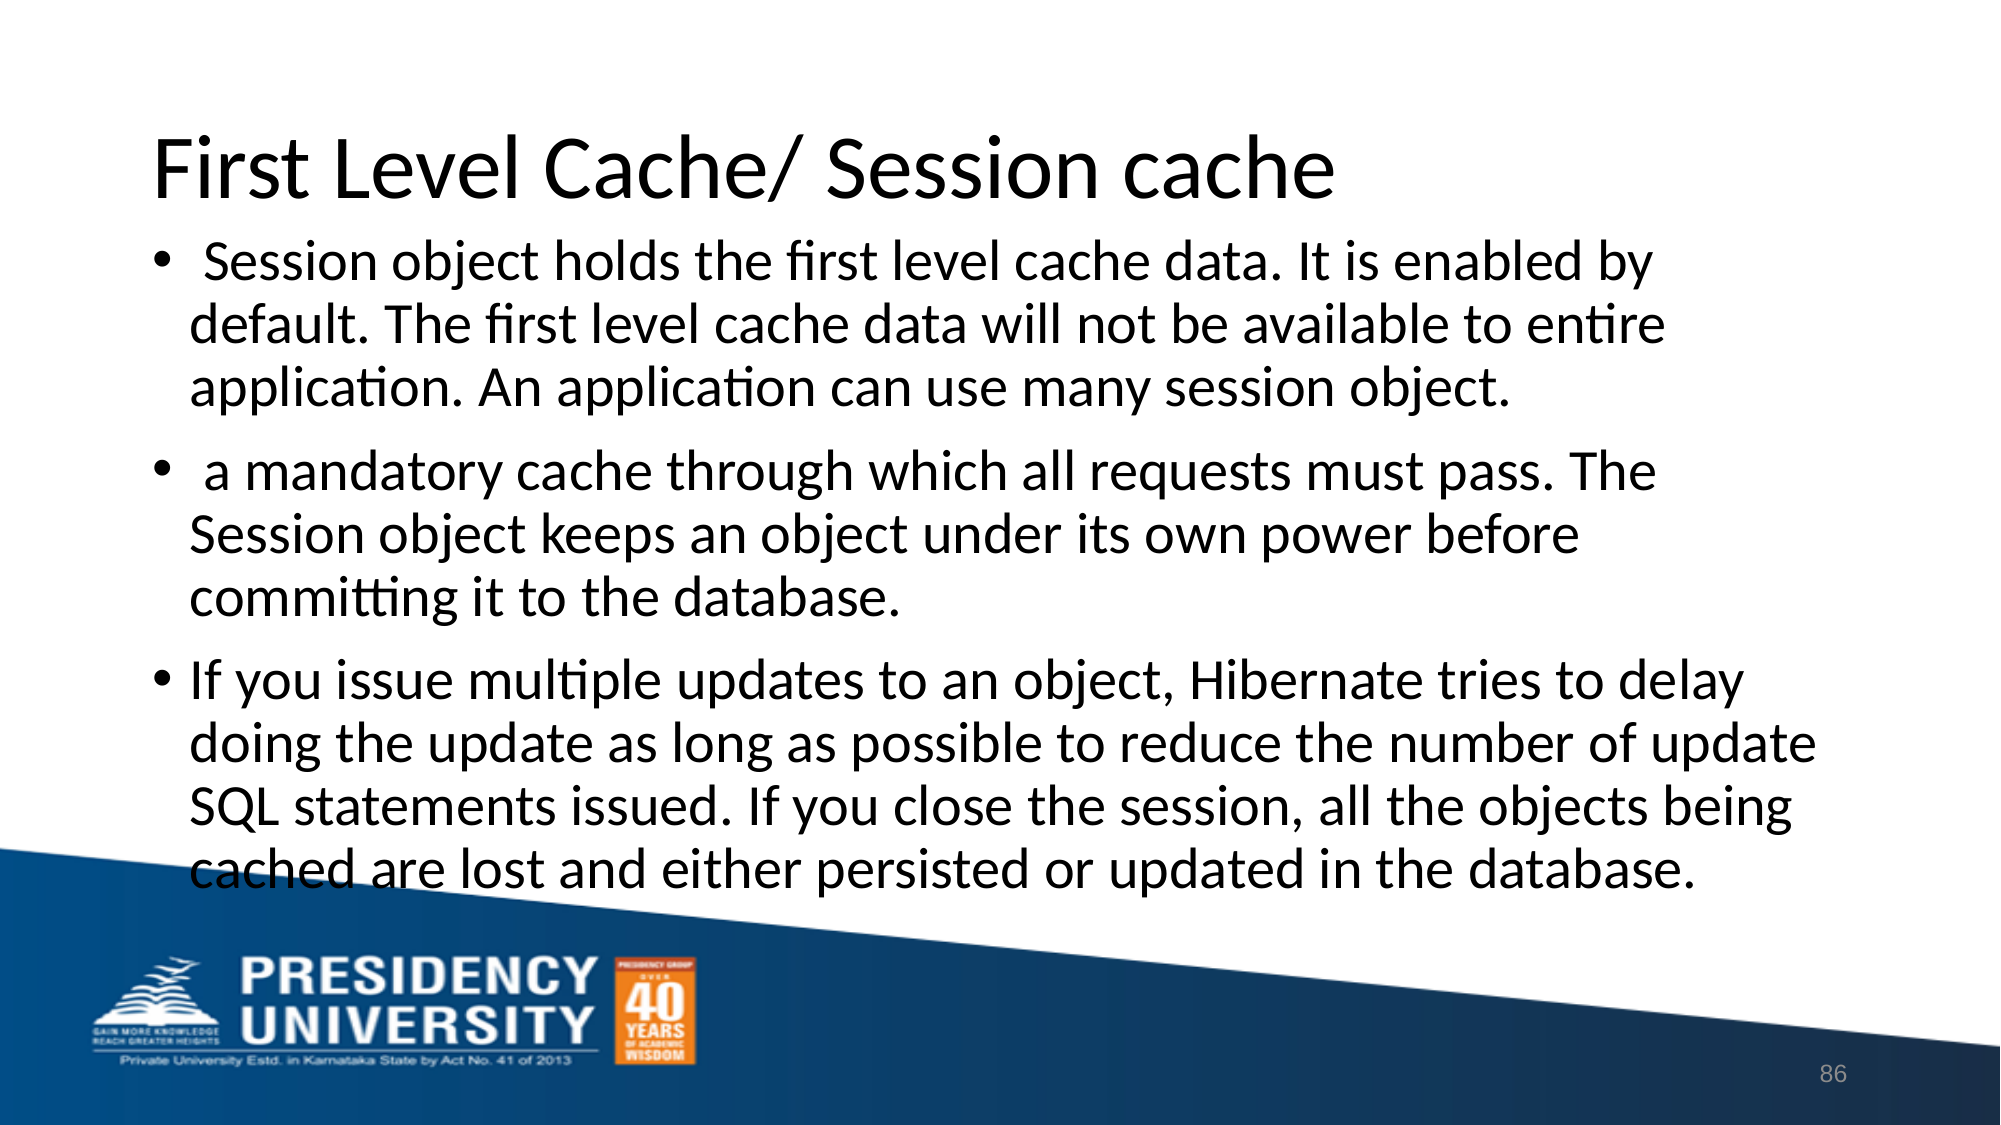

# First Level Cache/ Session cache
 Session object holds the first level cache data. It is enabled by default. The first level cache data will not be available to entire application. An application can use many session object.
 a mandatory cache through which all requests must pass. The Session object keeps an object under its own power before committing it to the database.
If you issue multiple updates to an object, Hibernate tries to delay doing the update as long as possible to reduce the number of update SQL statements issued. If you close the session, all the objects being cached are lost and either persisted or updated in the database.
86